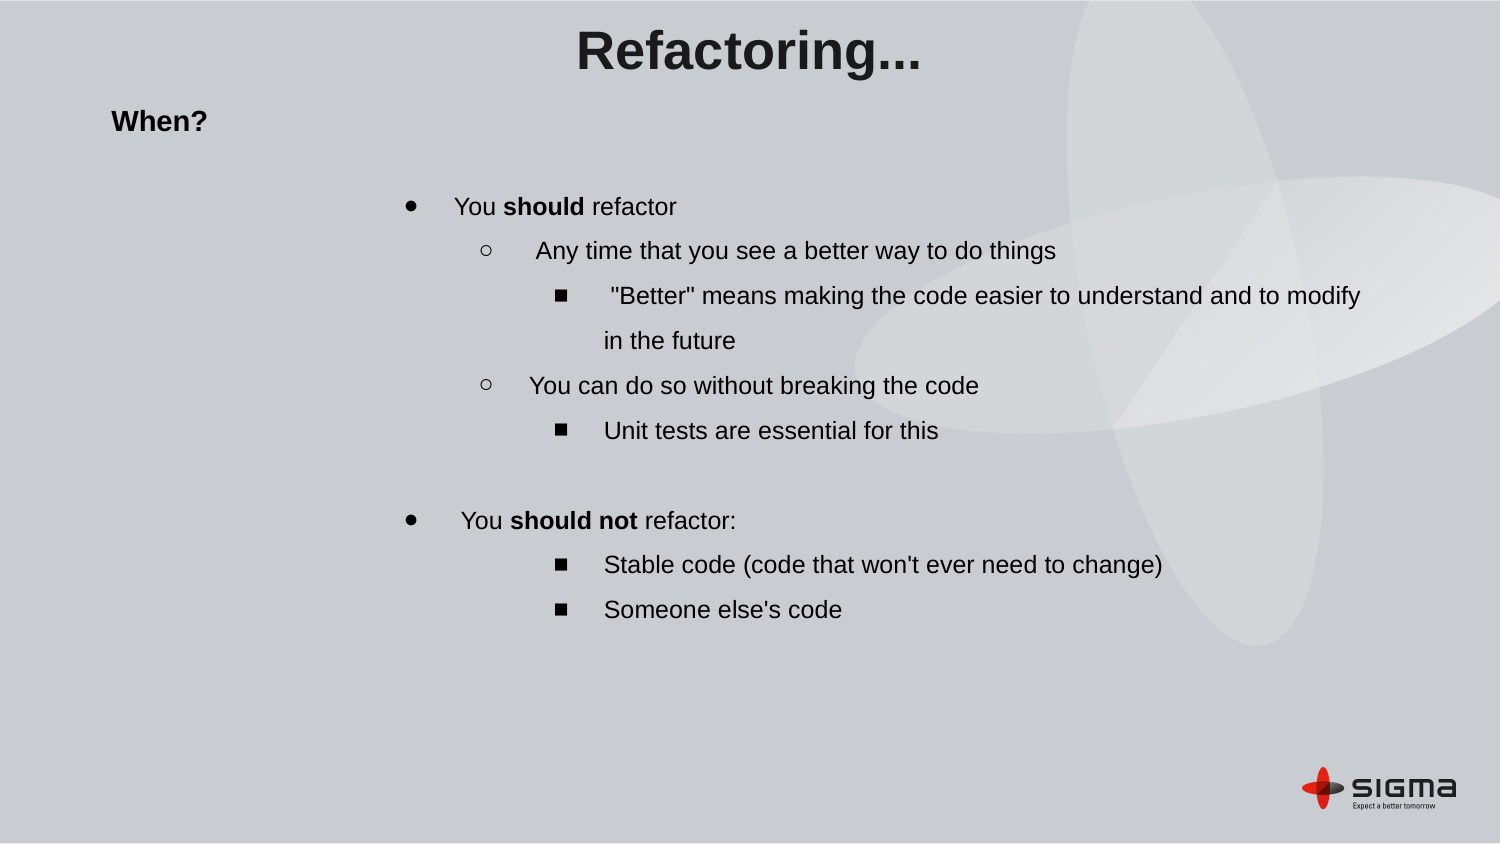

Refactoring...
When?
You should refactor
 Any time that you see a better way to do things
 "Better" means making the code easier to understand and to modify in the future
You can do so without breaking the code
Unit tests are essential for this

 You should not refactor:
Stable code (code that won't ever need to change)
Someone else's code